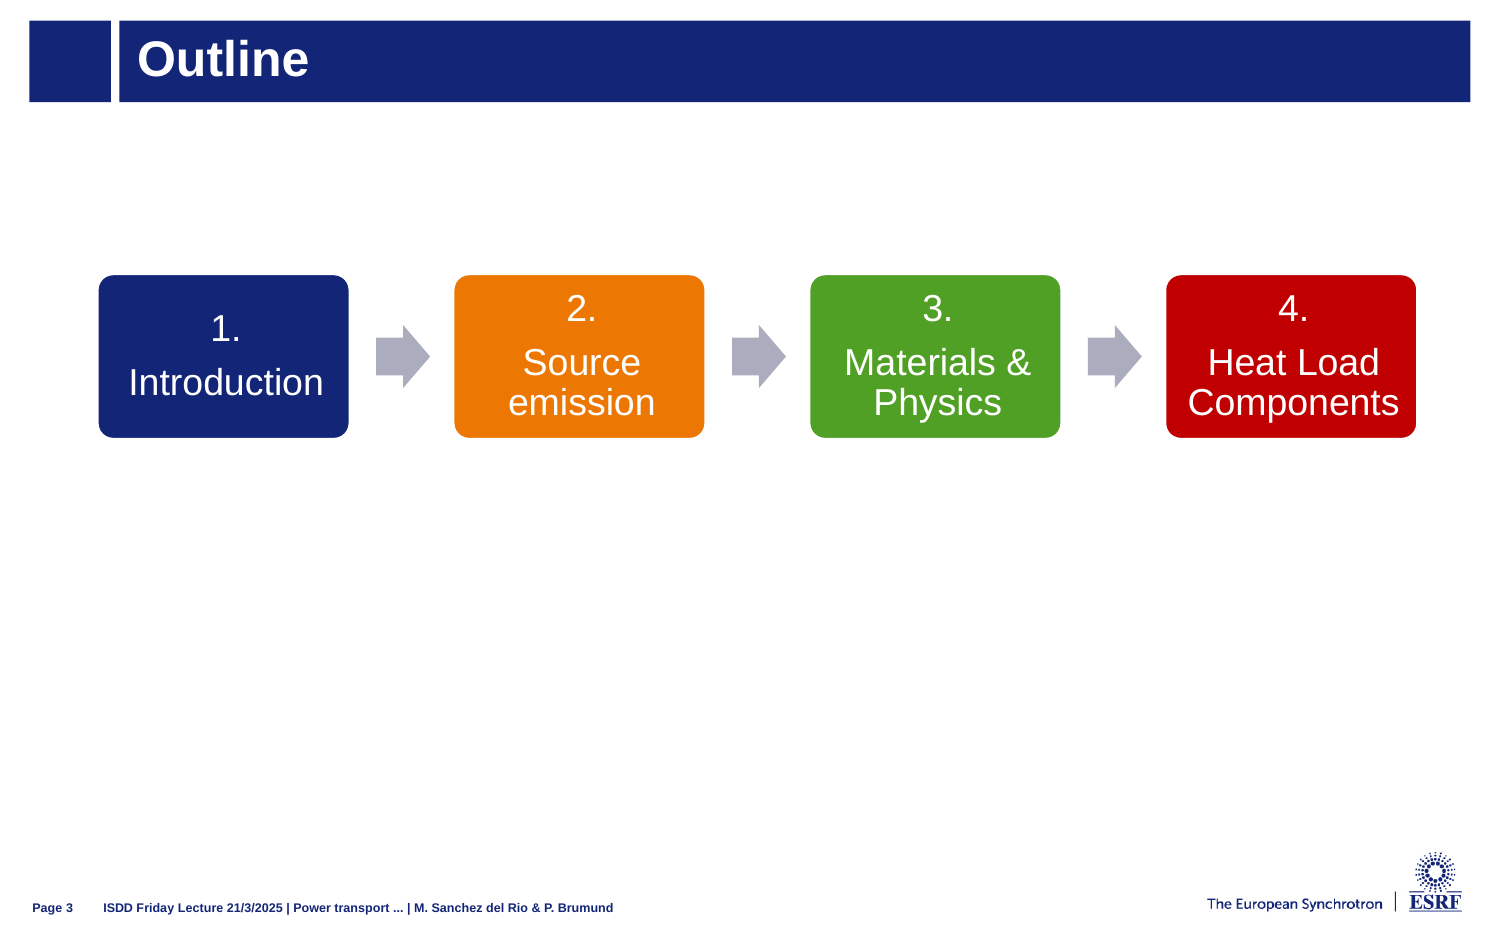

# Outline
1.
Introduction

2.
Source emission

3.
Materials & Physics

4.
Heat Load Components
ISDD Friday Lecture 21/3/2025 | Power transport ... | M. Sanchez del Rio & P. Brumund
Page 3